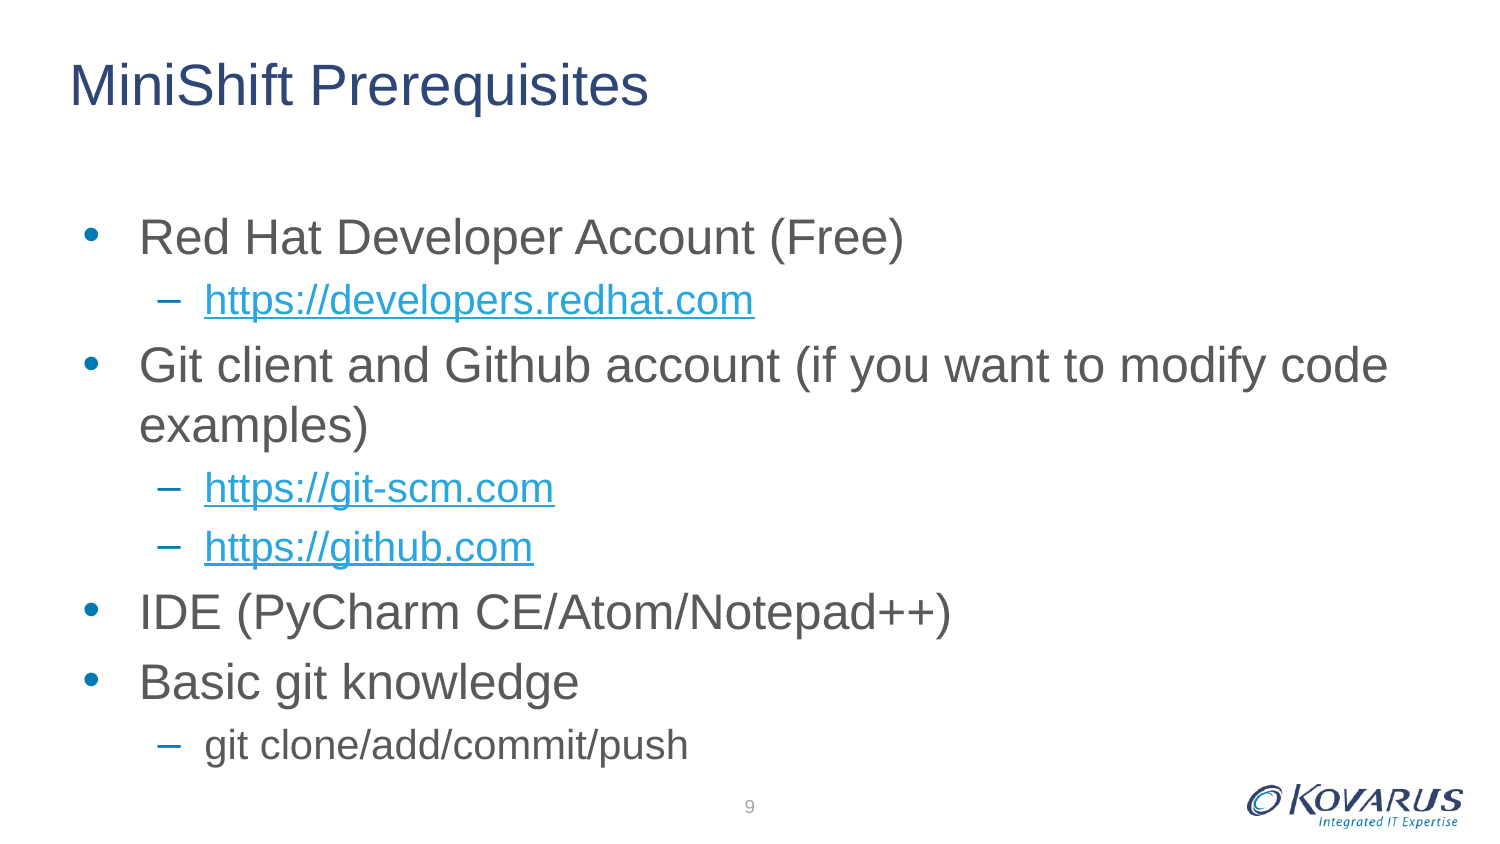

# MiniShift Prerequisites
Red Hat Developer Account (Free)
https://developers.redhat.com
Git client and Github account (if you want to modify code examples)
https://git-scm.com
https://github.com
IDE (PyCharm CE/Atom/Notepad++)
Basic git knowledge
git clone/add/commit/push